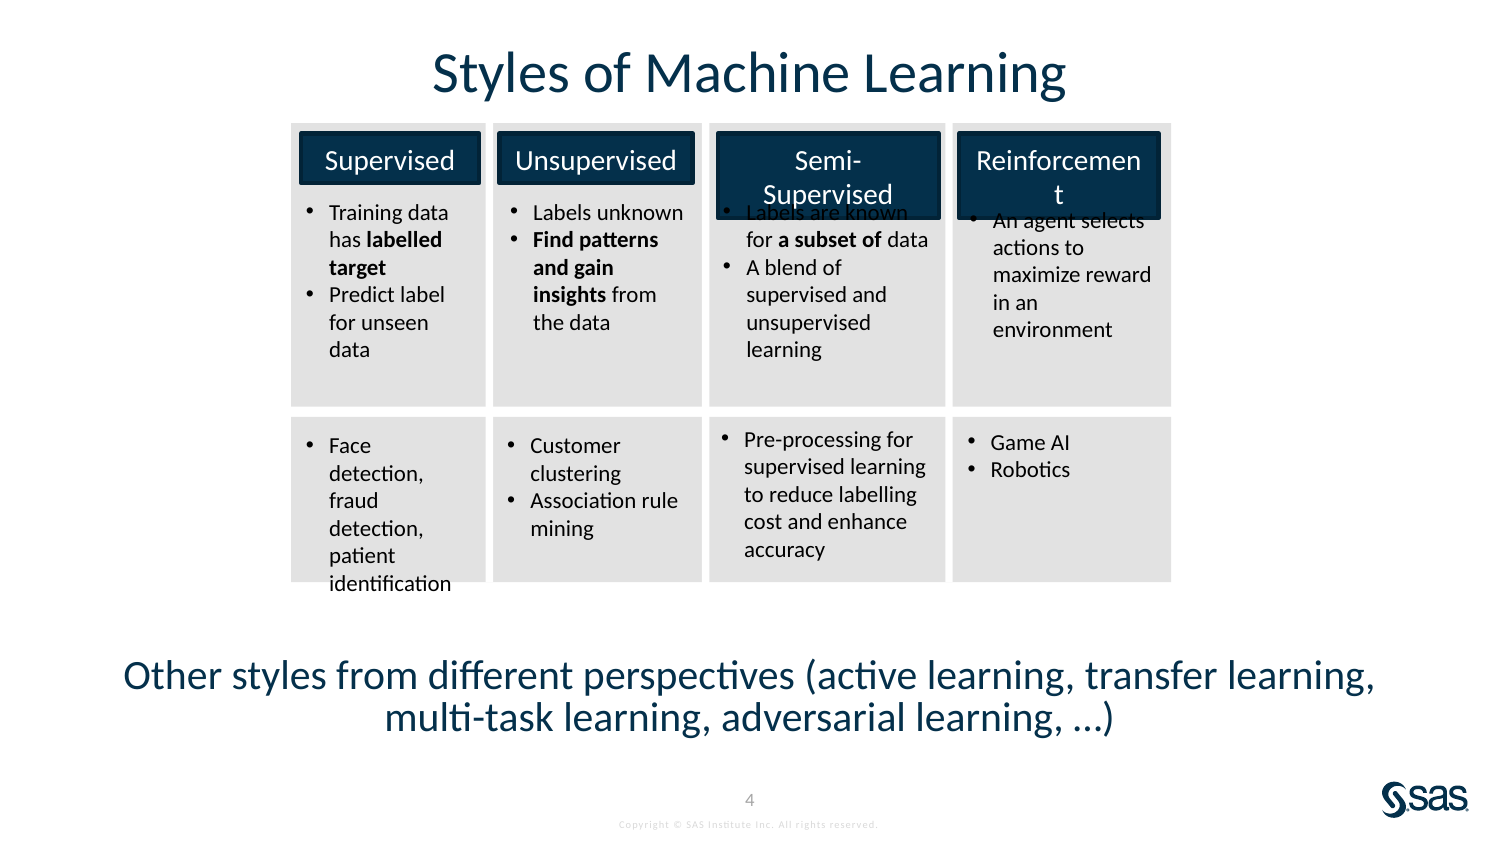

# Styles of Machine Learning

Unsupervised
Semi-Supervised
Supervised
Reinforcement

Other styles from different perspectives (active learning, transfer learning, multi-task learning, adversarial learning, …)
Labels unknown
Find patterns and gain insights from the data
Training data has labelled target
Predict label for unseen data
Labels are known for a subset of data
A blend of supervised and unsupervised learning
An agent selects actions to maximize reward in an environment

Pre-processing for supervised learning to reduce labelling cost and enhance accuracy
Game AI
Robotics
Face detection, fraud detection, patient identification
Customer clustering
Association rule mining
4